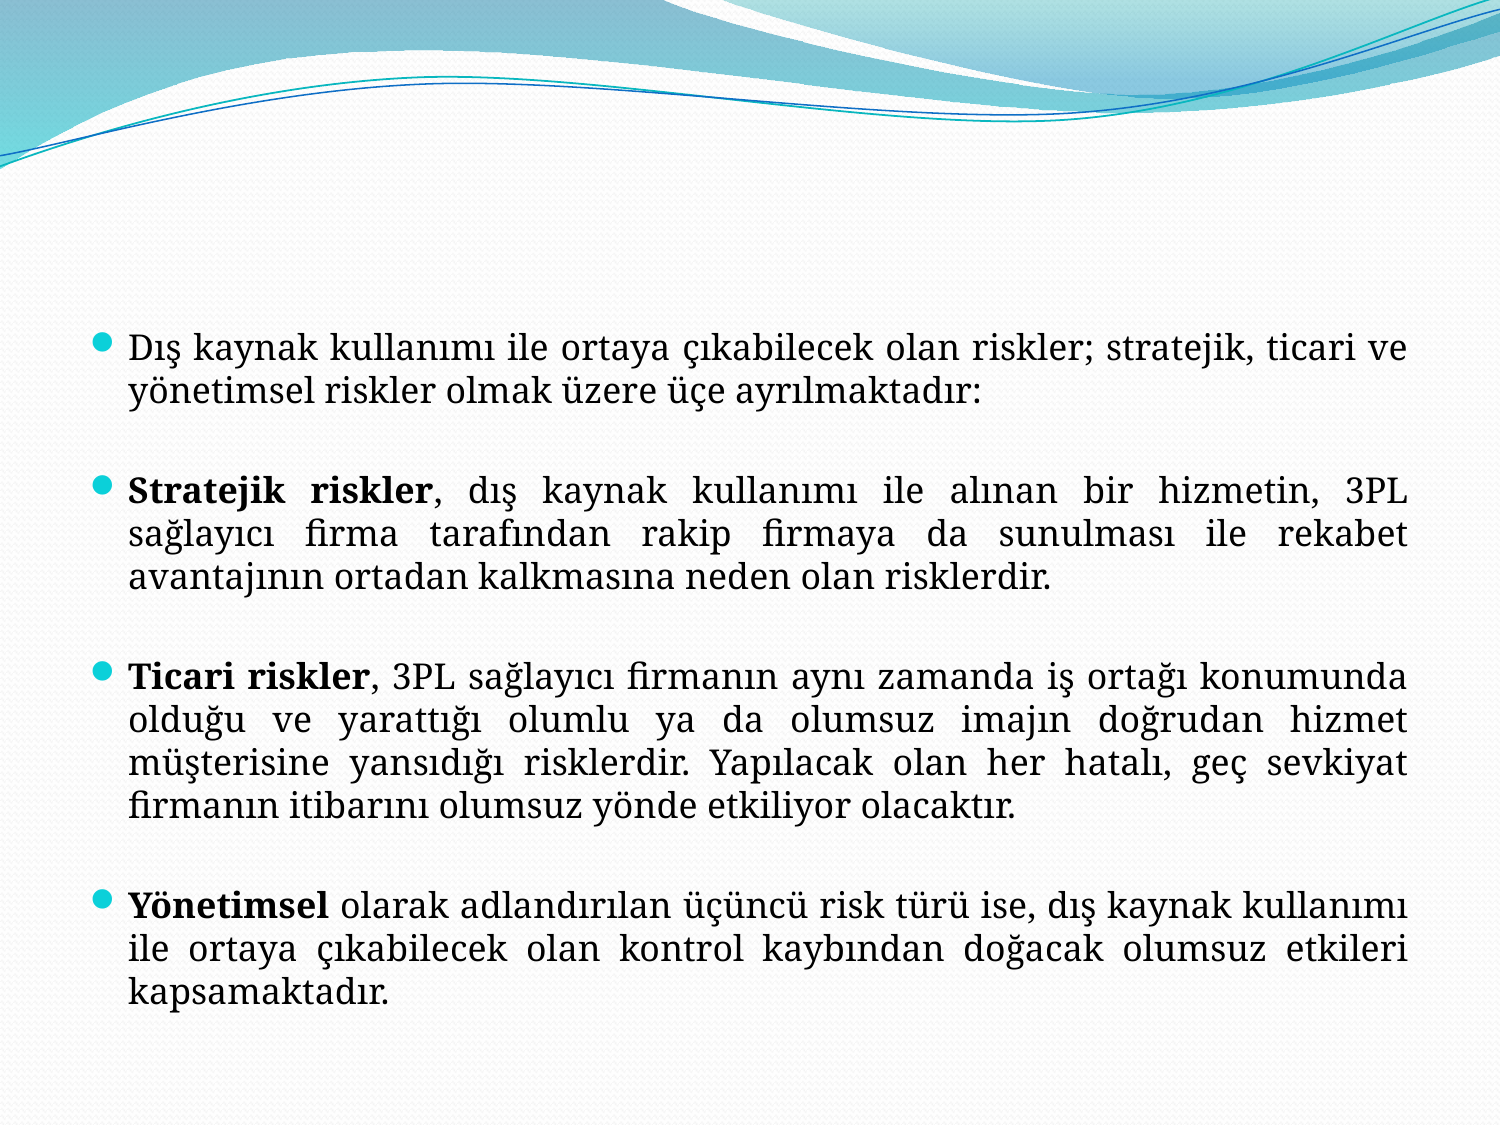

#
Dış kaynak kullanımı ile ortaya çıkabilecek olan riskler; stratejik, ticari ve yönetimsel riskler olmak üzere üçe ayrılmaktadır:

Stratejik riskler, dış kaynak kullanımı ile alınan bir hizmetin, 3PL sağlayıcı firma tarafından rakip firmaya da sunulması ile rekabet avantajının ortadan kalkmasına neden olan risklerdir.

Ticari riskler, 3PL sağlayıcı firmanın aynı zamanda iş ortağı konumunda olduğu ve yarattığı olumlu ya da olumsuz imajın doğrudan hizmet müşterisine yansıdığı risklerdir. Yapılacak olan her hatalı, geç sevkiyat firmanın itibarını olumsuz yönde etkiliyor olacaktır.

Yönetimsel olarak adlandırılan üçüncü risk türü ise, dış kaynak kullanımı ile ortaya çıkabilecek olan kontrol kaybından doğacak olumsuz etkileri kapsamaktadır.